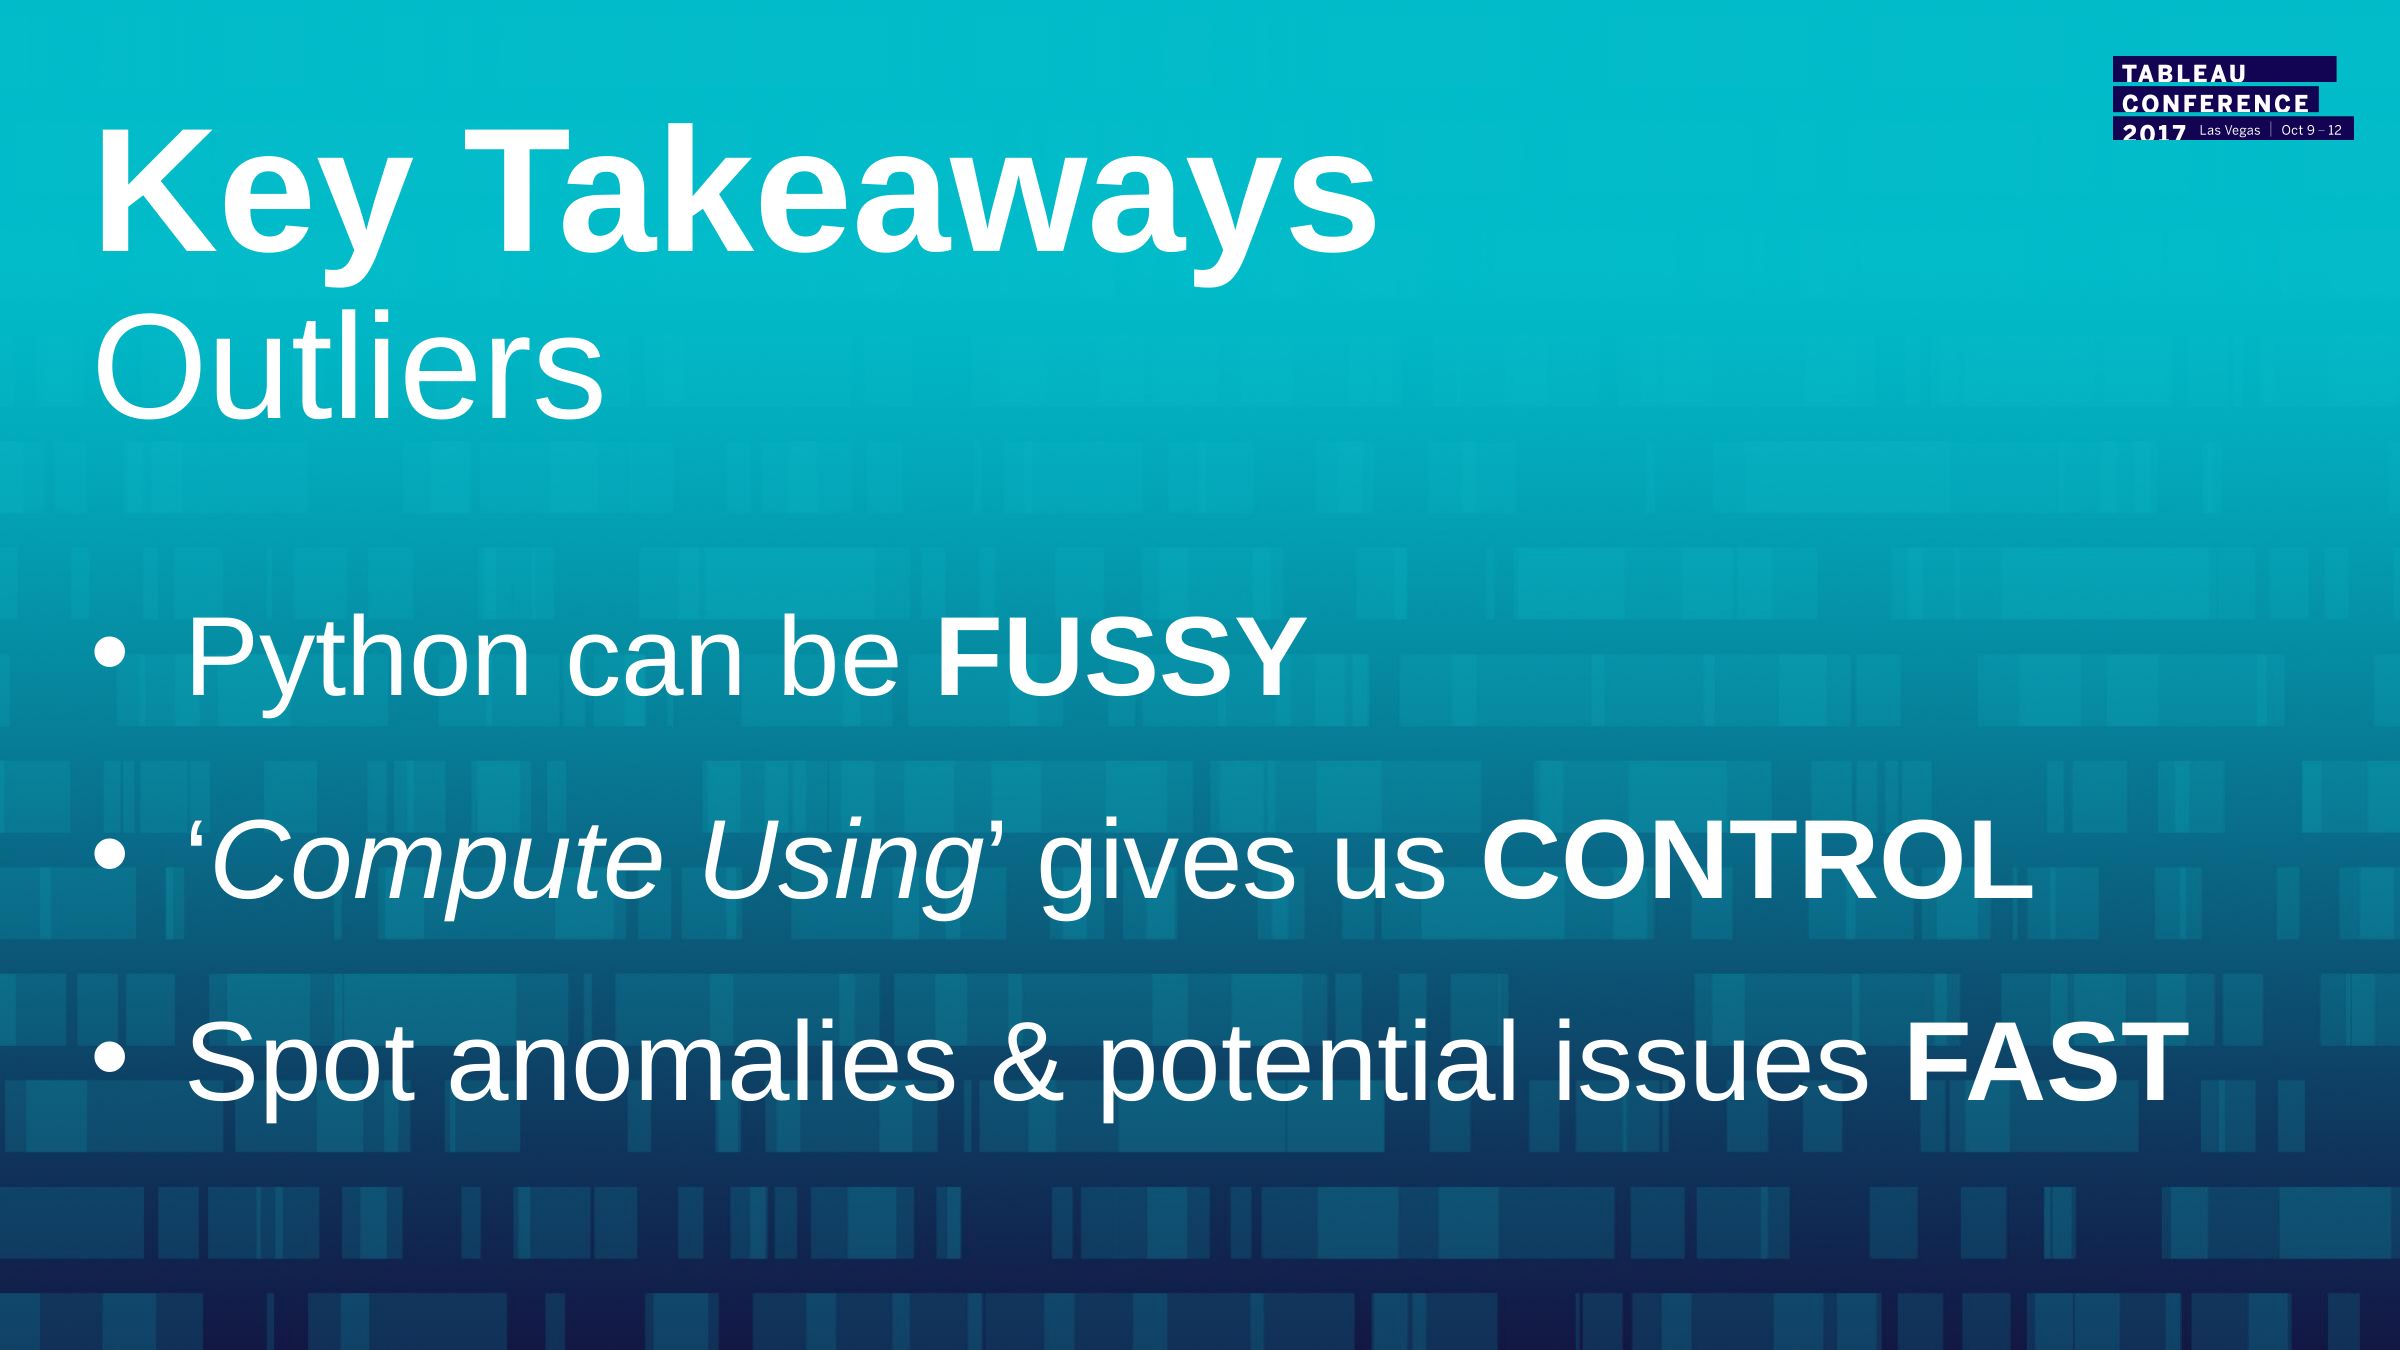

# Key Takeaways
Outliers
Python can be FUSSY
‘Compute Using’ gives us CONTROL
Spot anomalies & potential issues FAST